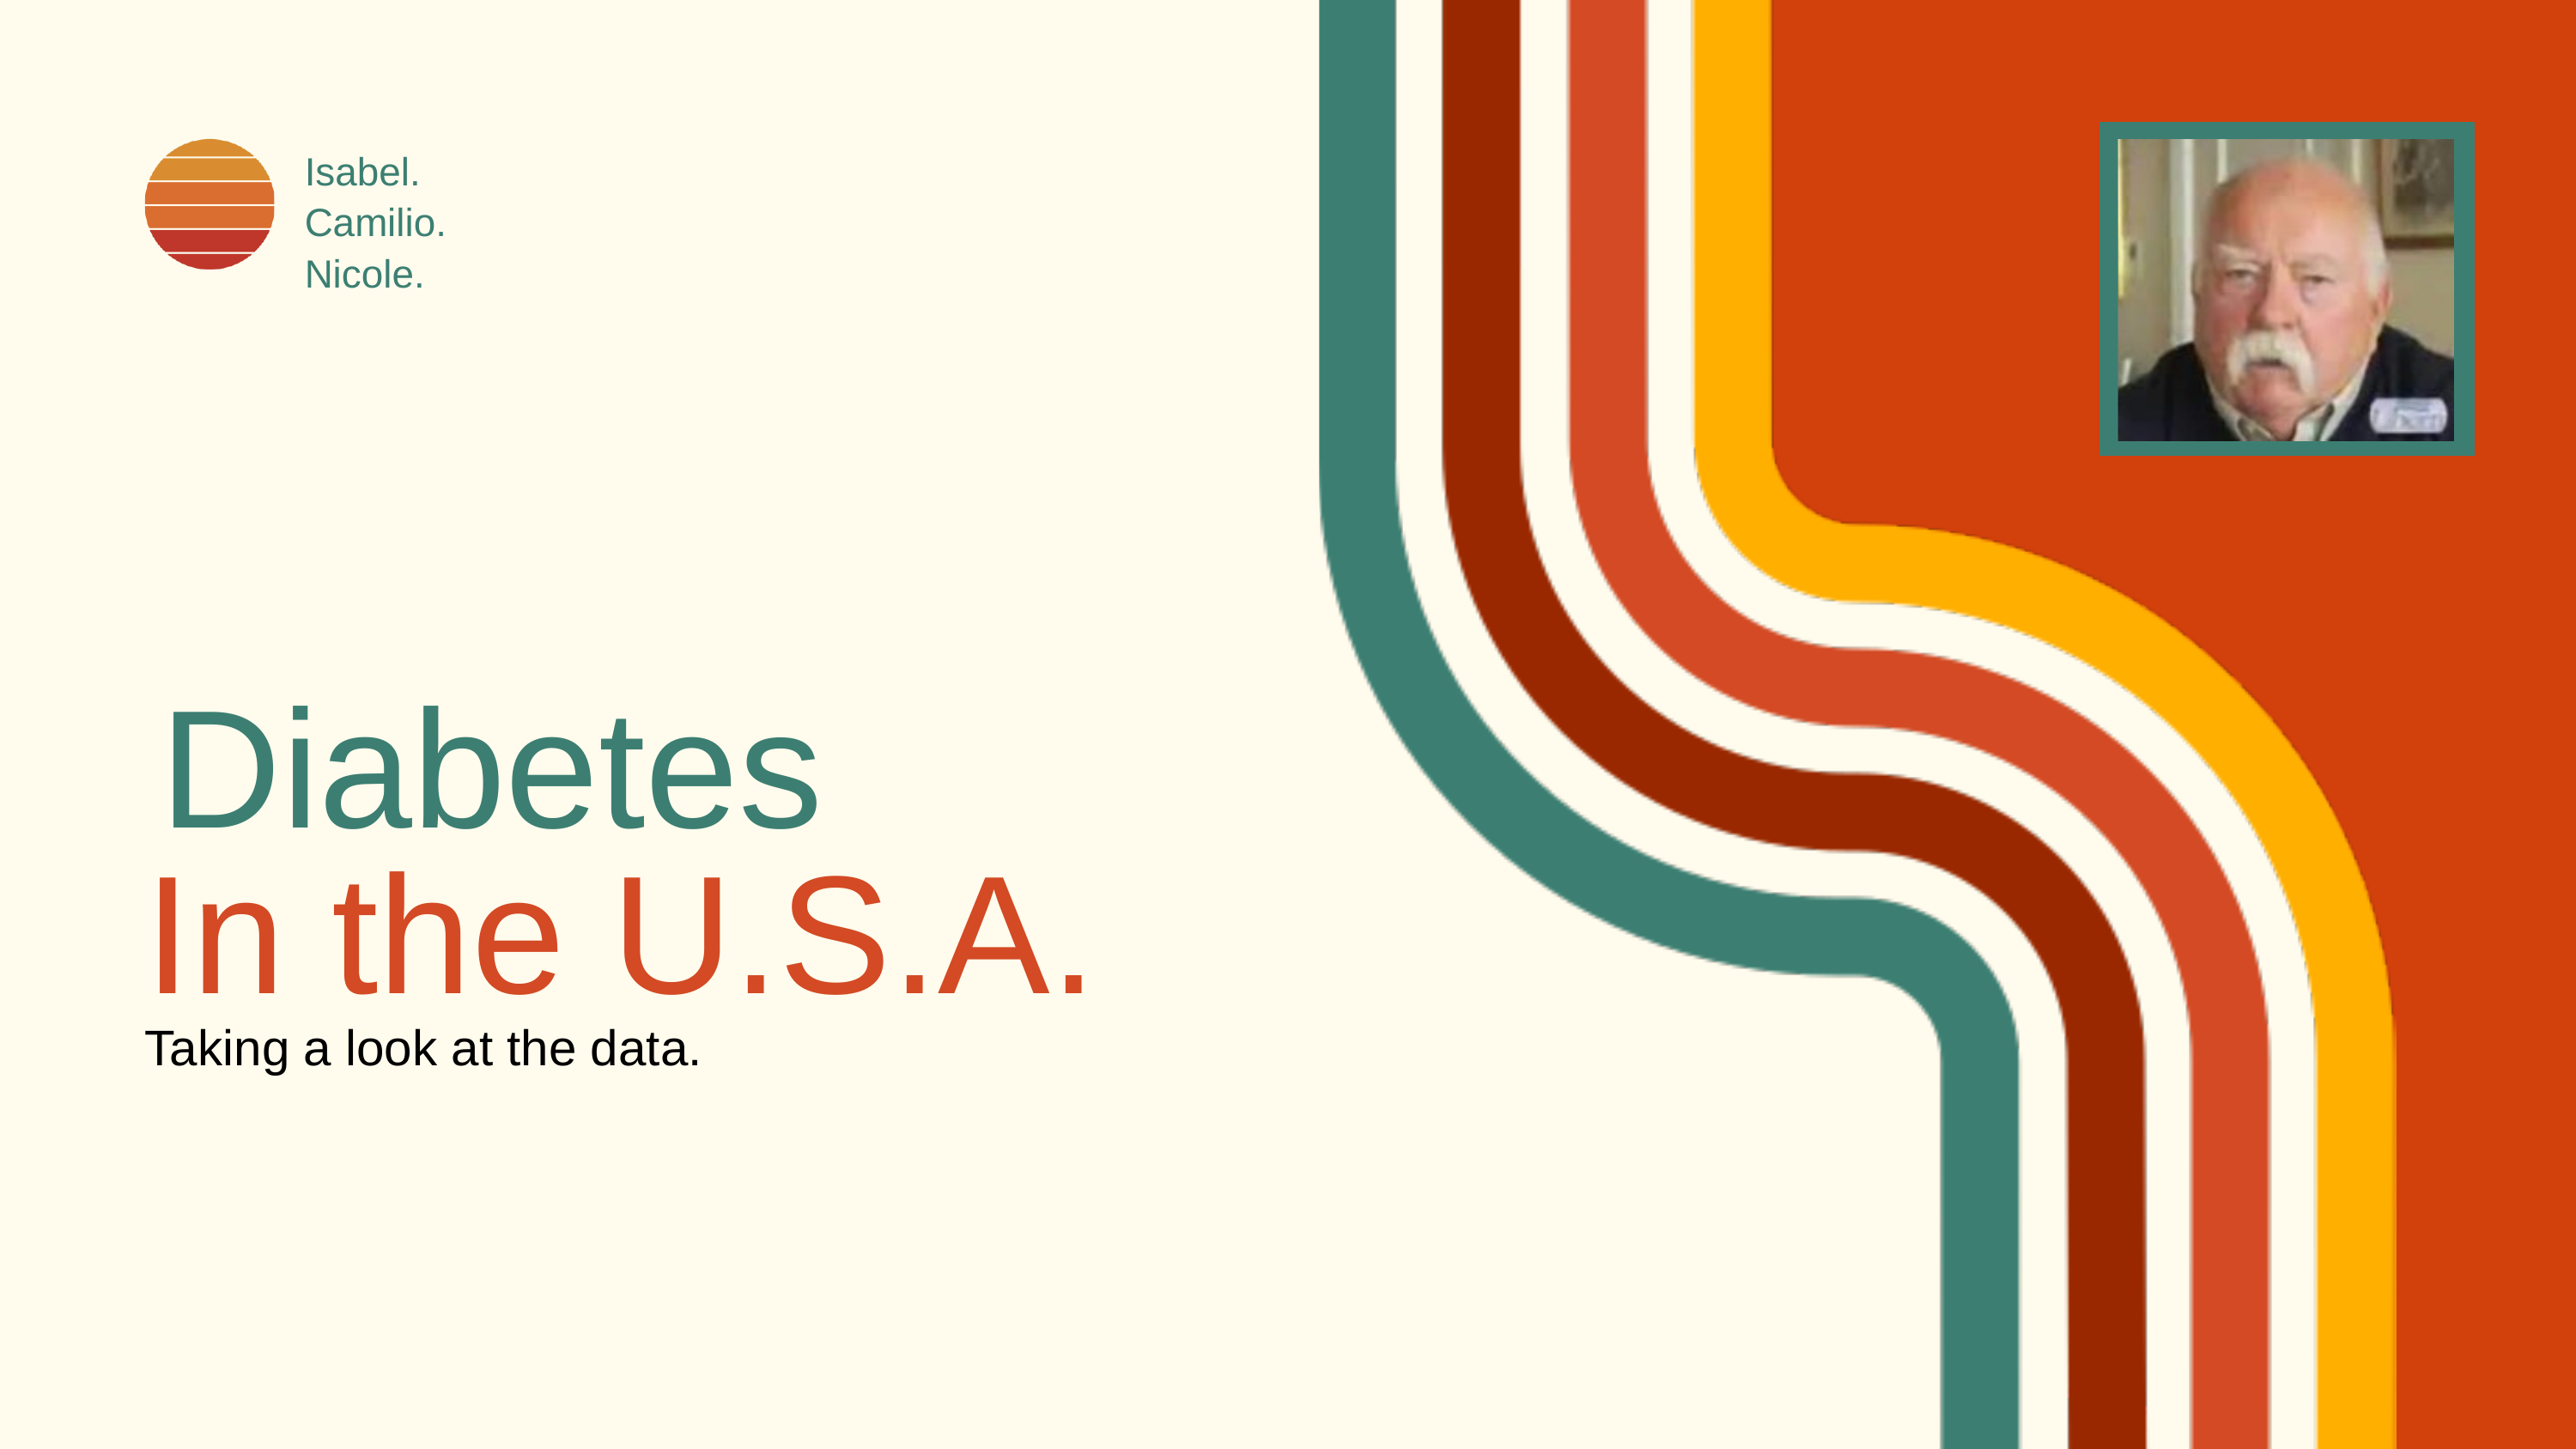

Isabel.
Camilio.
Nicole.

Diabetes
In the U.S.A.
Taking a look at the data.